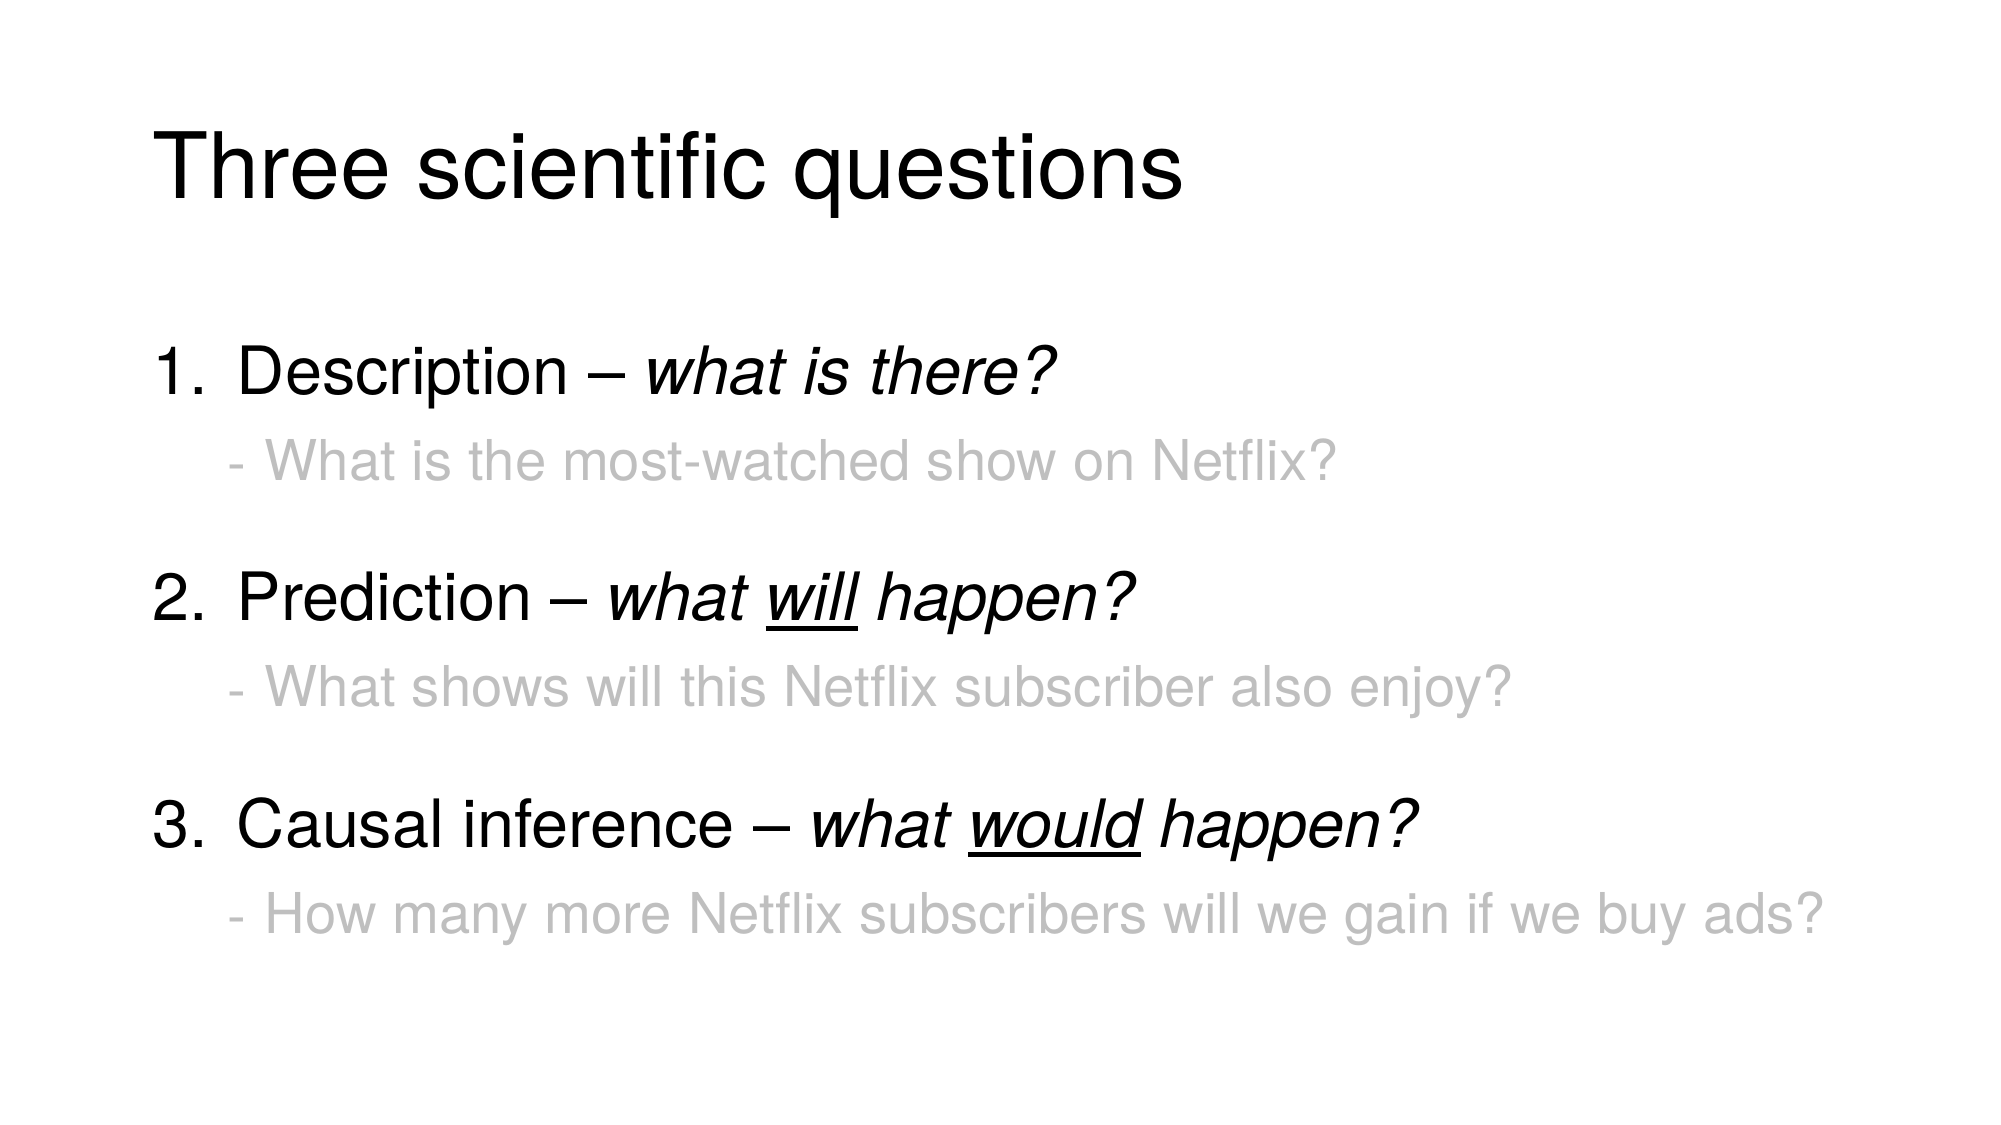

# Three scientific questions
Description – what is there?
What is the most-watched show on Netflix?
Prediction – what will happen?
What shows will this Netflix subscriber also enjoy?
Causal inference – what would happen?
How many more Netflix subscribers will we gain if we buy ads?